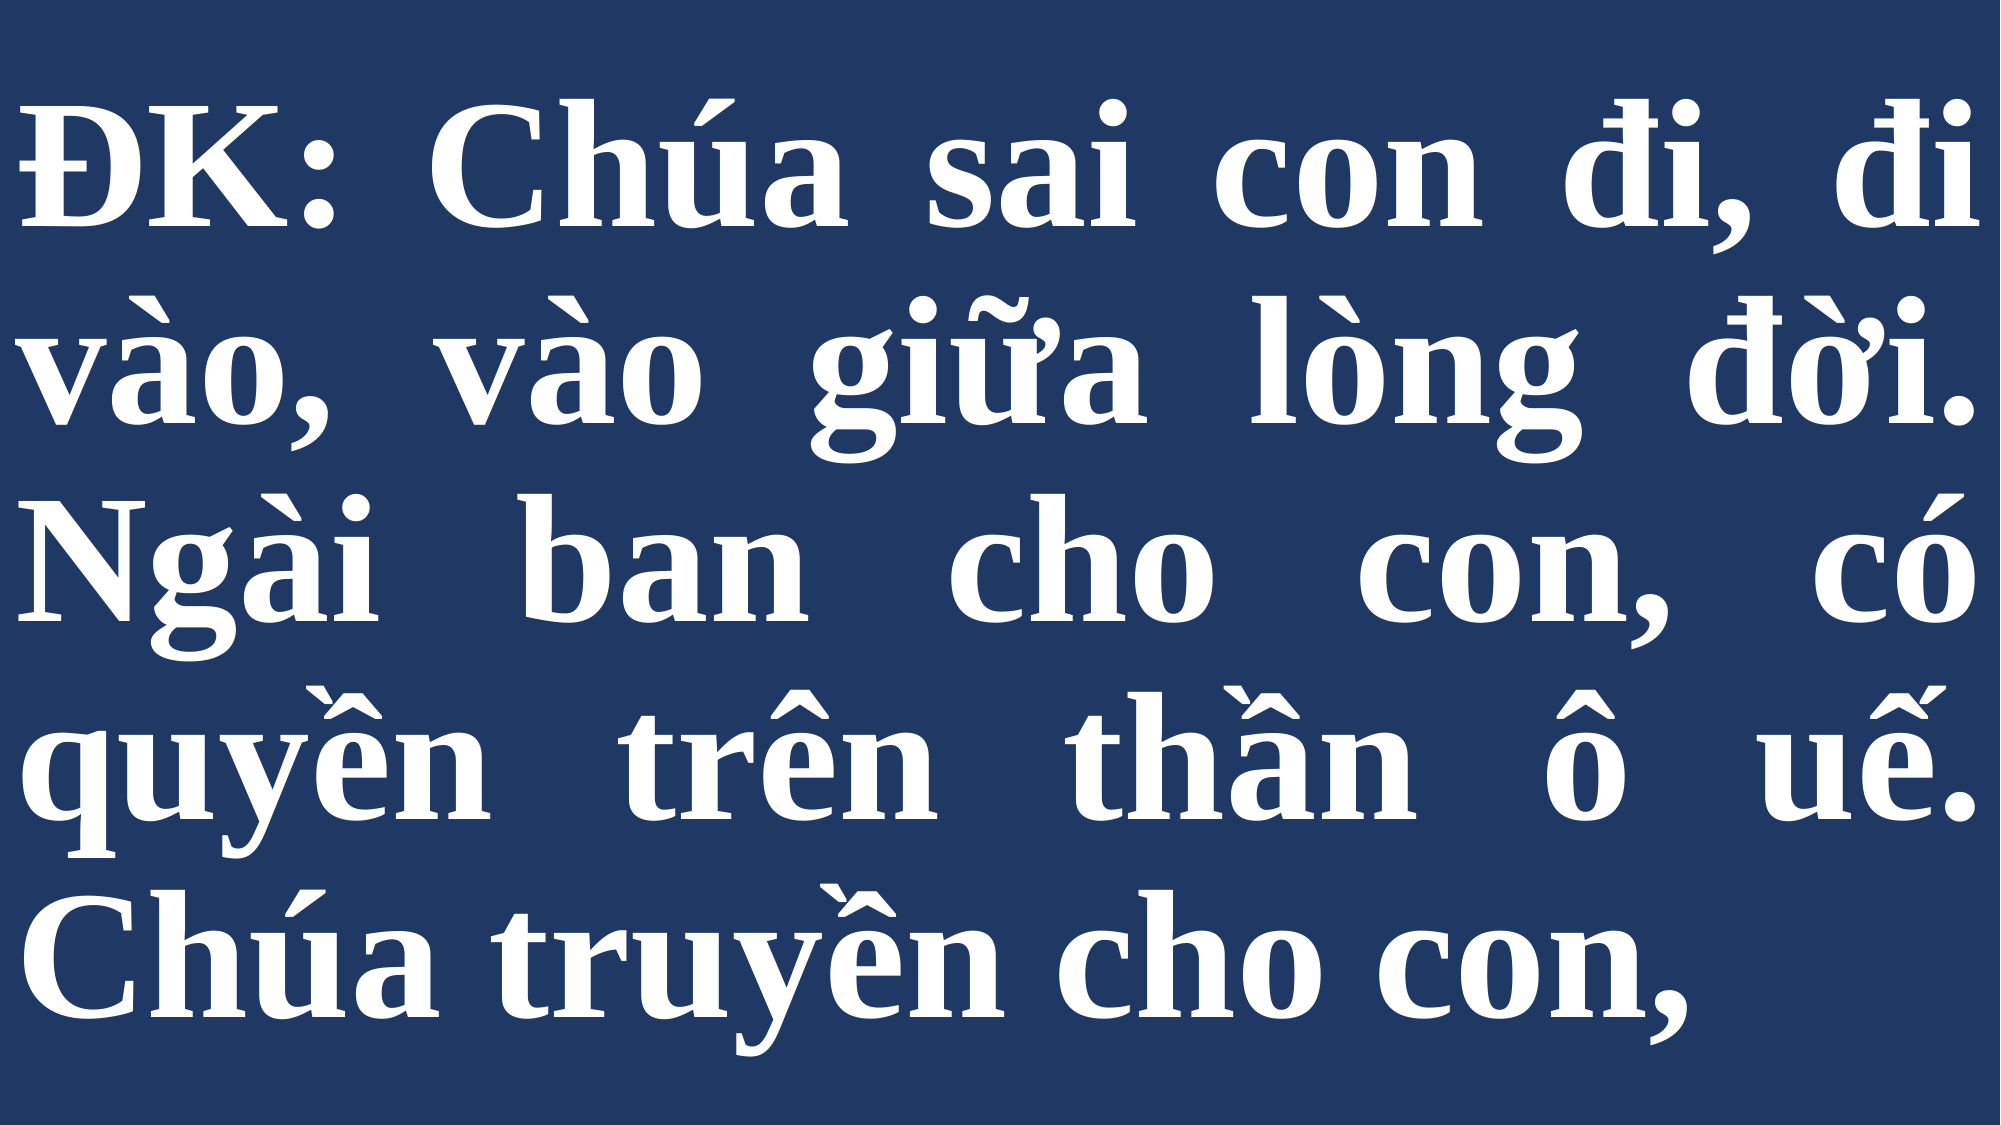

# ĐK: Chúa sai con đi, đi vào, vào giữa lòng đời. Ngài ban cho con, có quyền trên thần ô uế. Chúa truyền cho con,